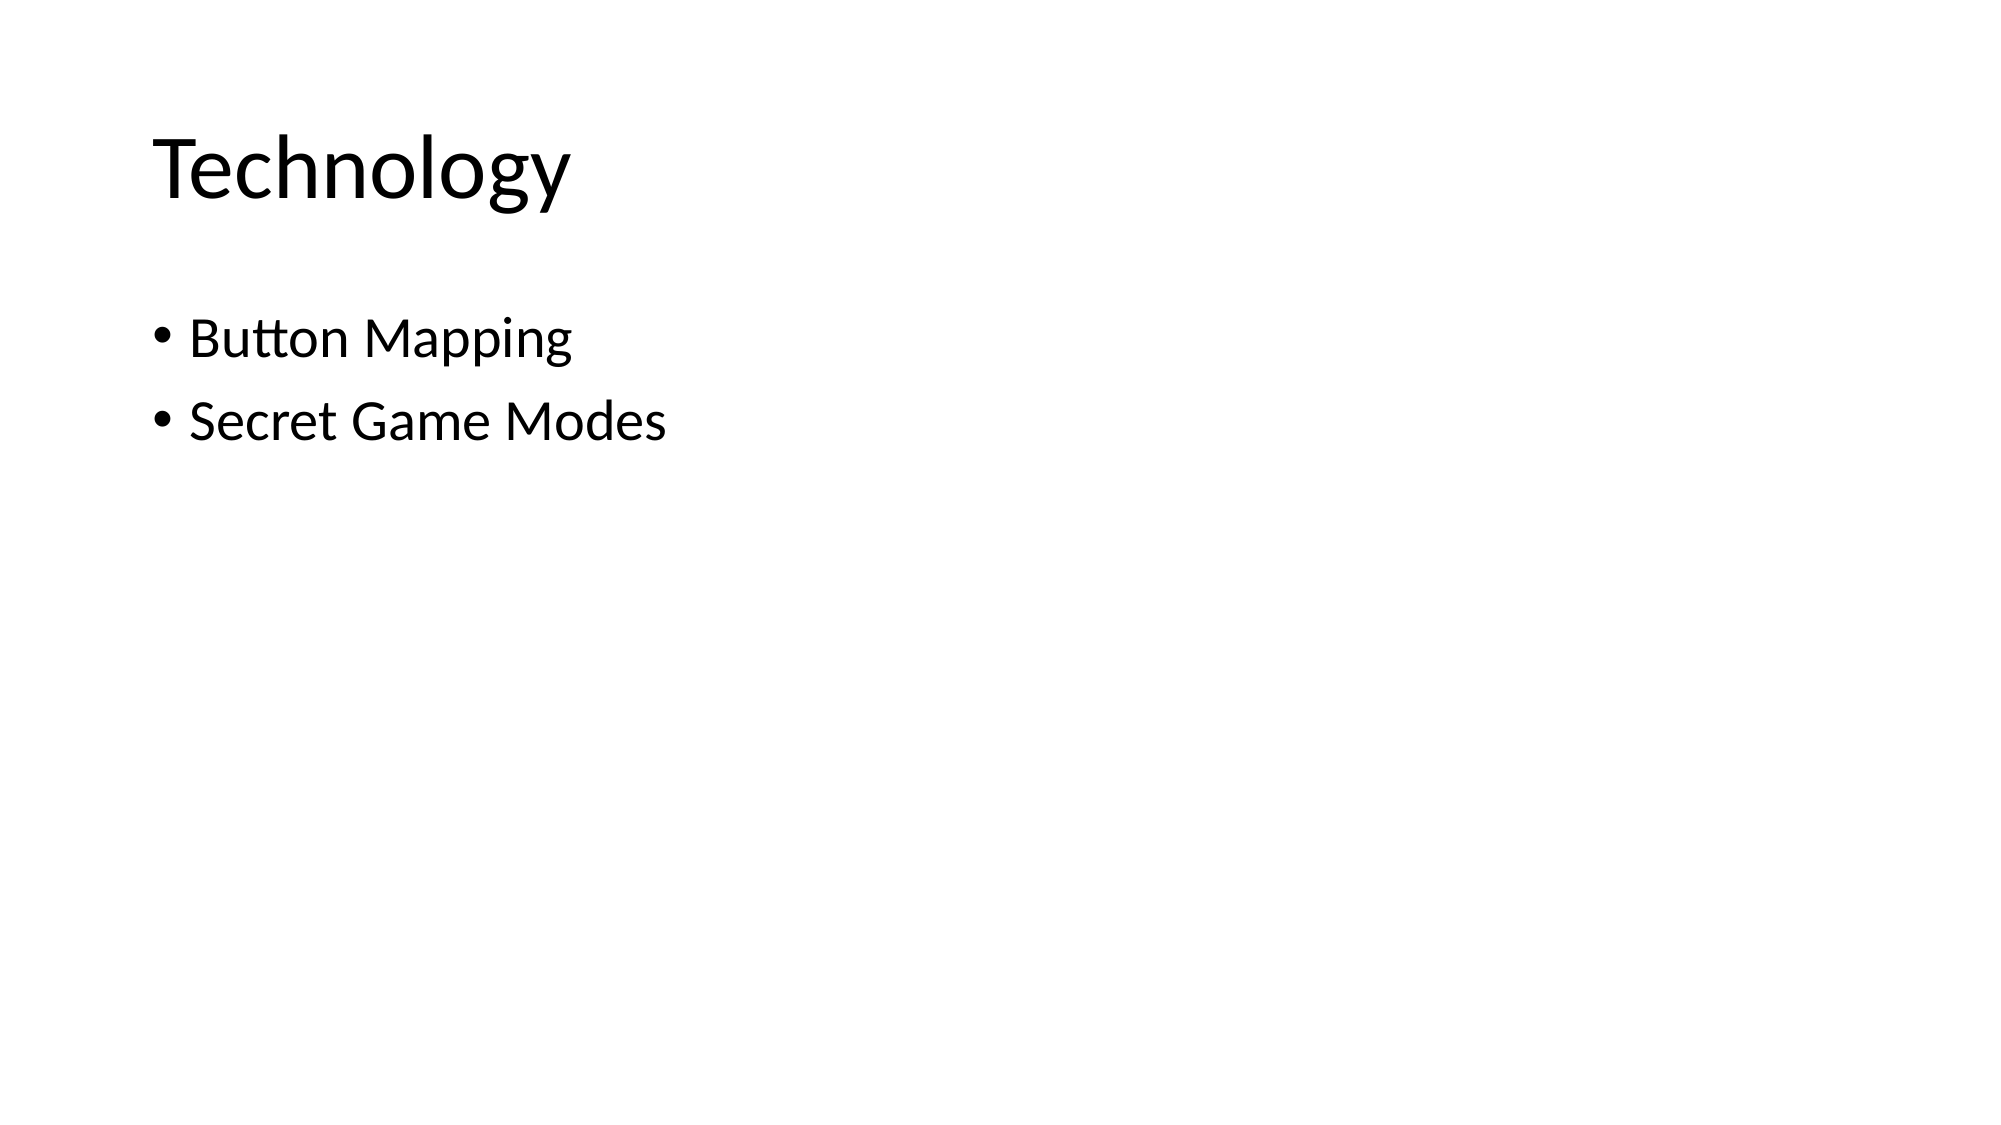

# Technology
Button Mapping
Secret Game Modes